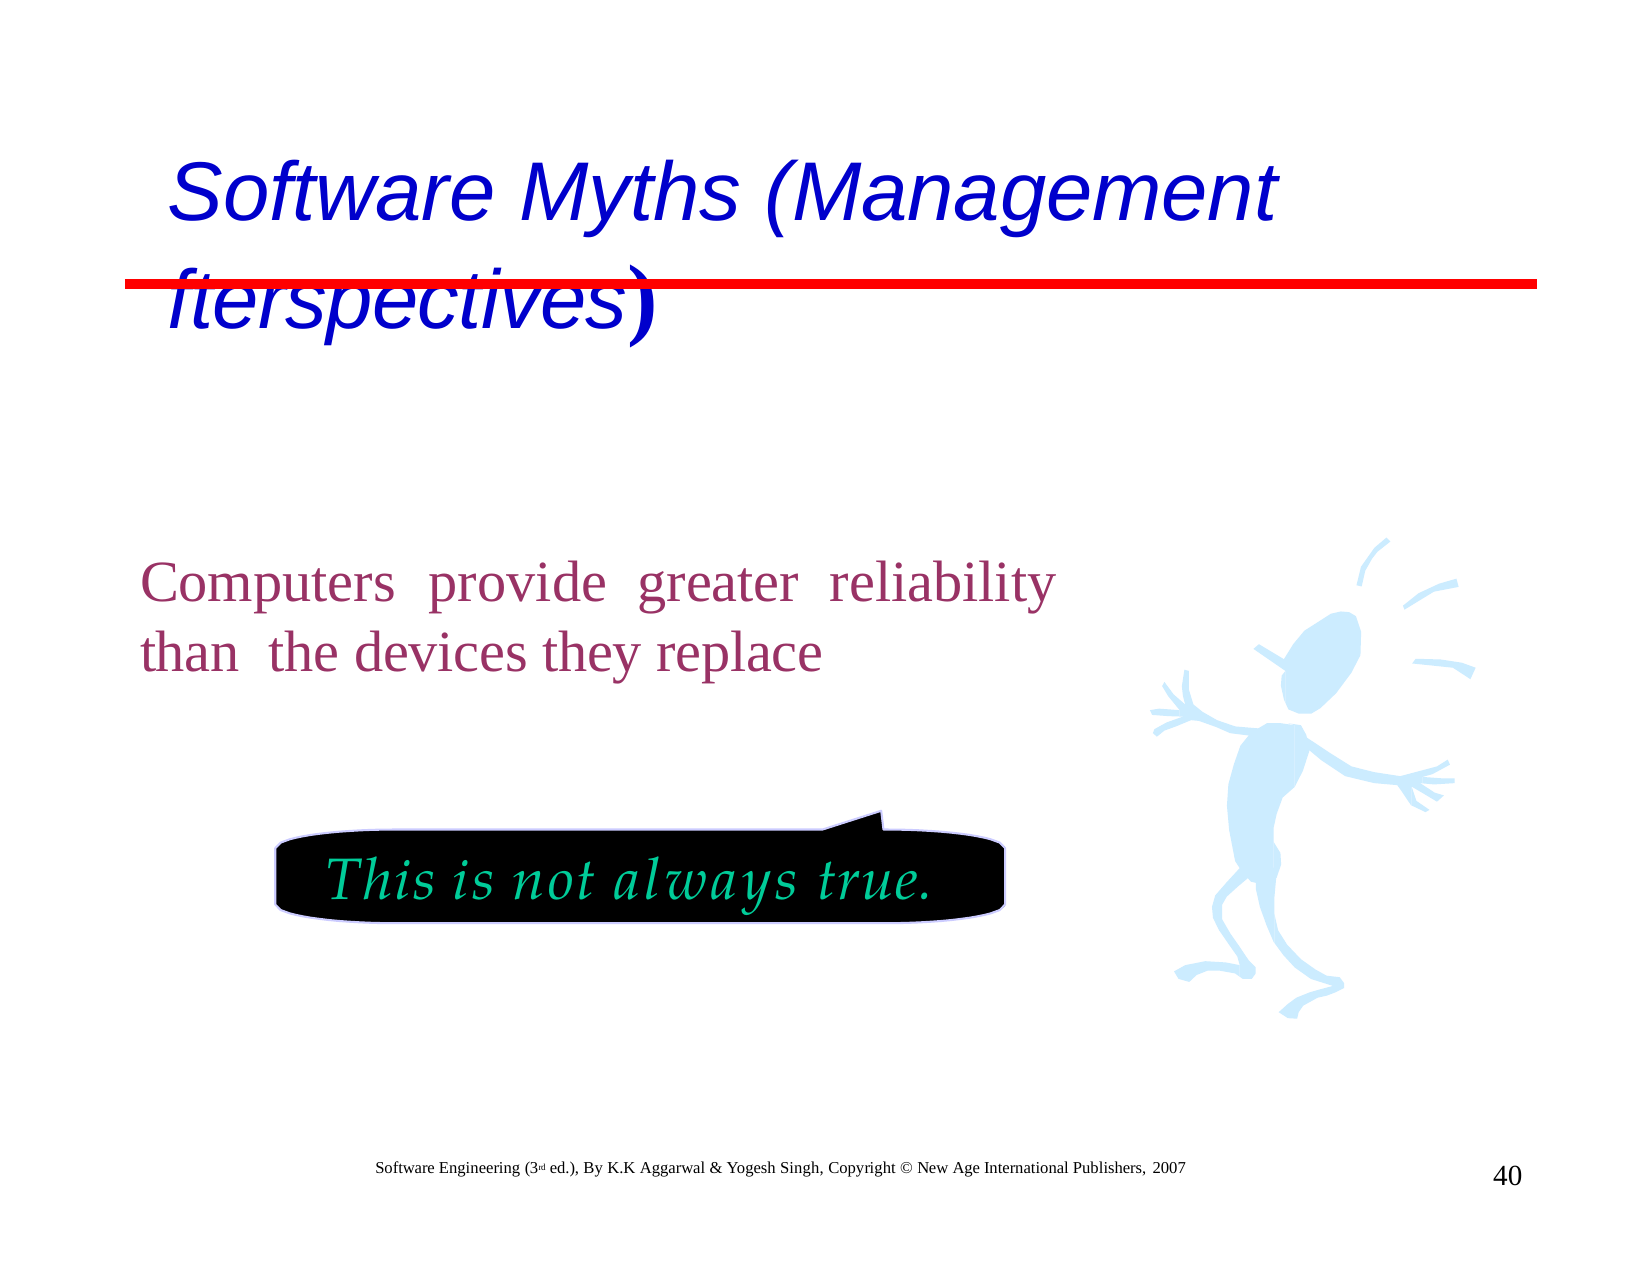

# Software Myths (Management fterspectives)

Computers	provide	greater	reliability	than  the devices they replace

This is not always true.

Software Engineering (3rd  ed.), By K.K Aggarwal & Yogesh Singh, Copyright © New Age International Publishers, 2007
40